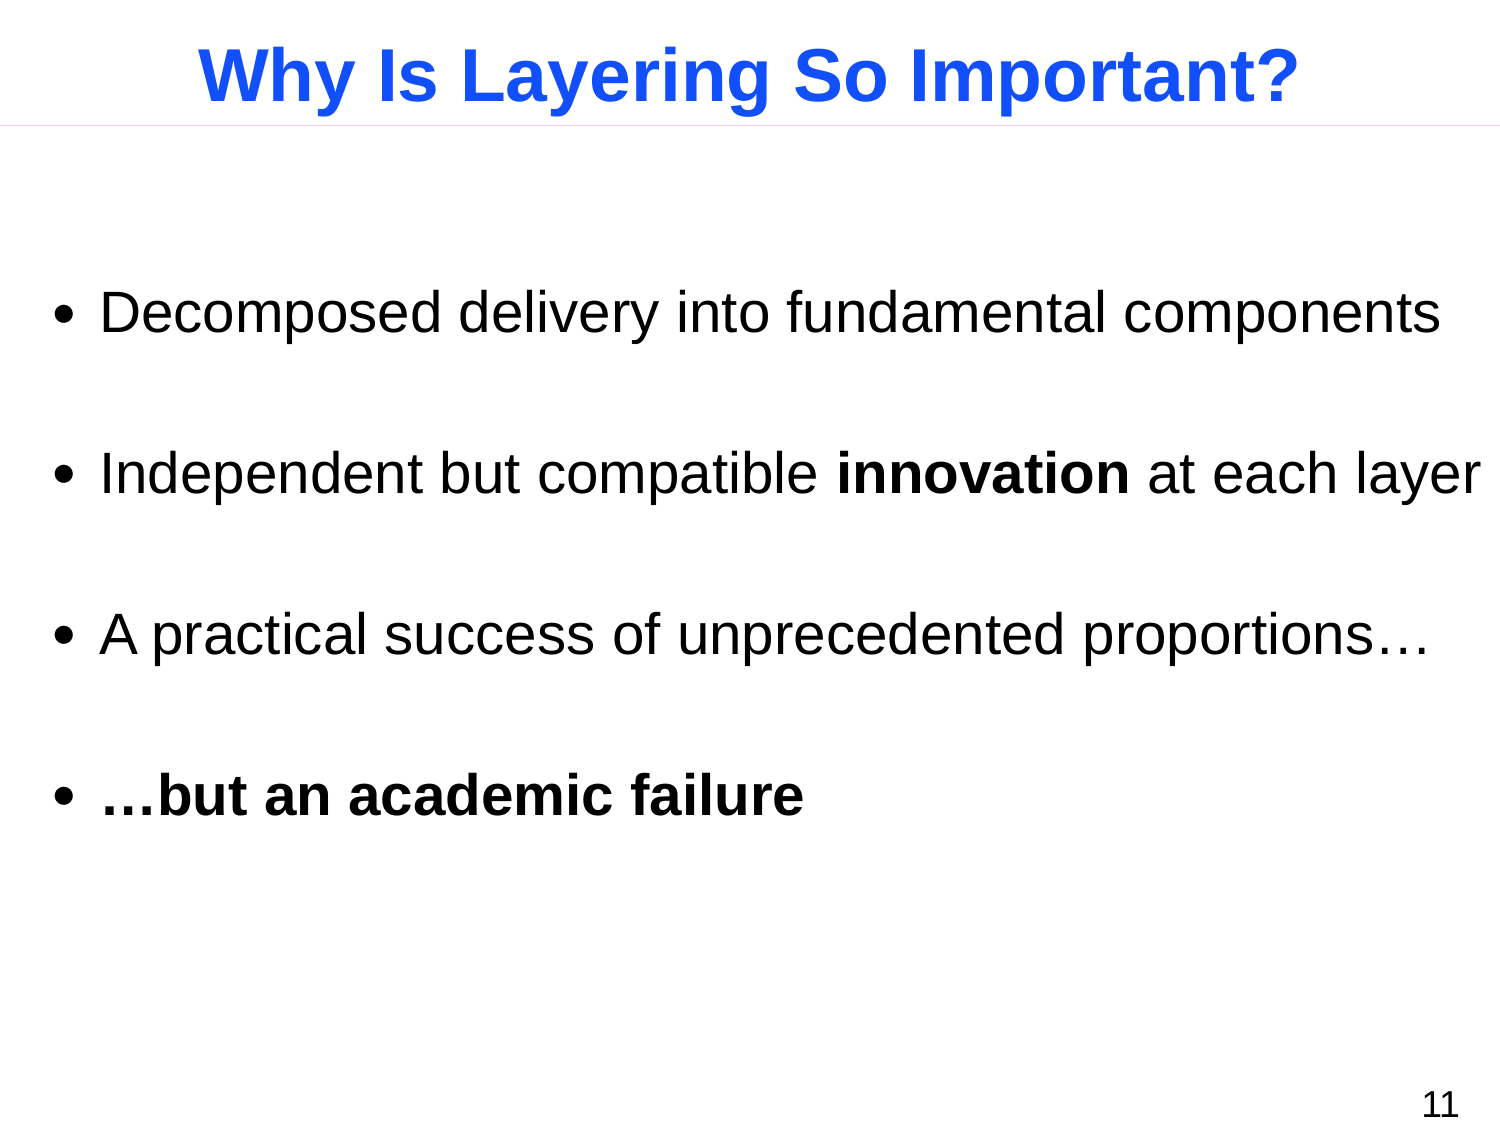

# Why Is Layering So Important?

Decomposed delivery into fundamental components

Independent but compatible innovation at each layer

A practical success of unprecedented proportions…

…but an academic failure